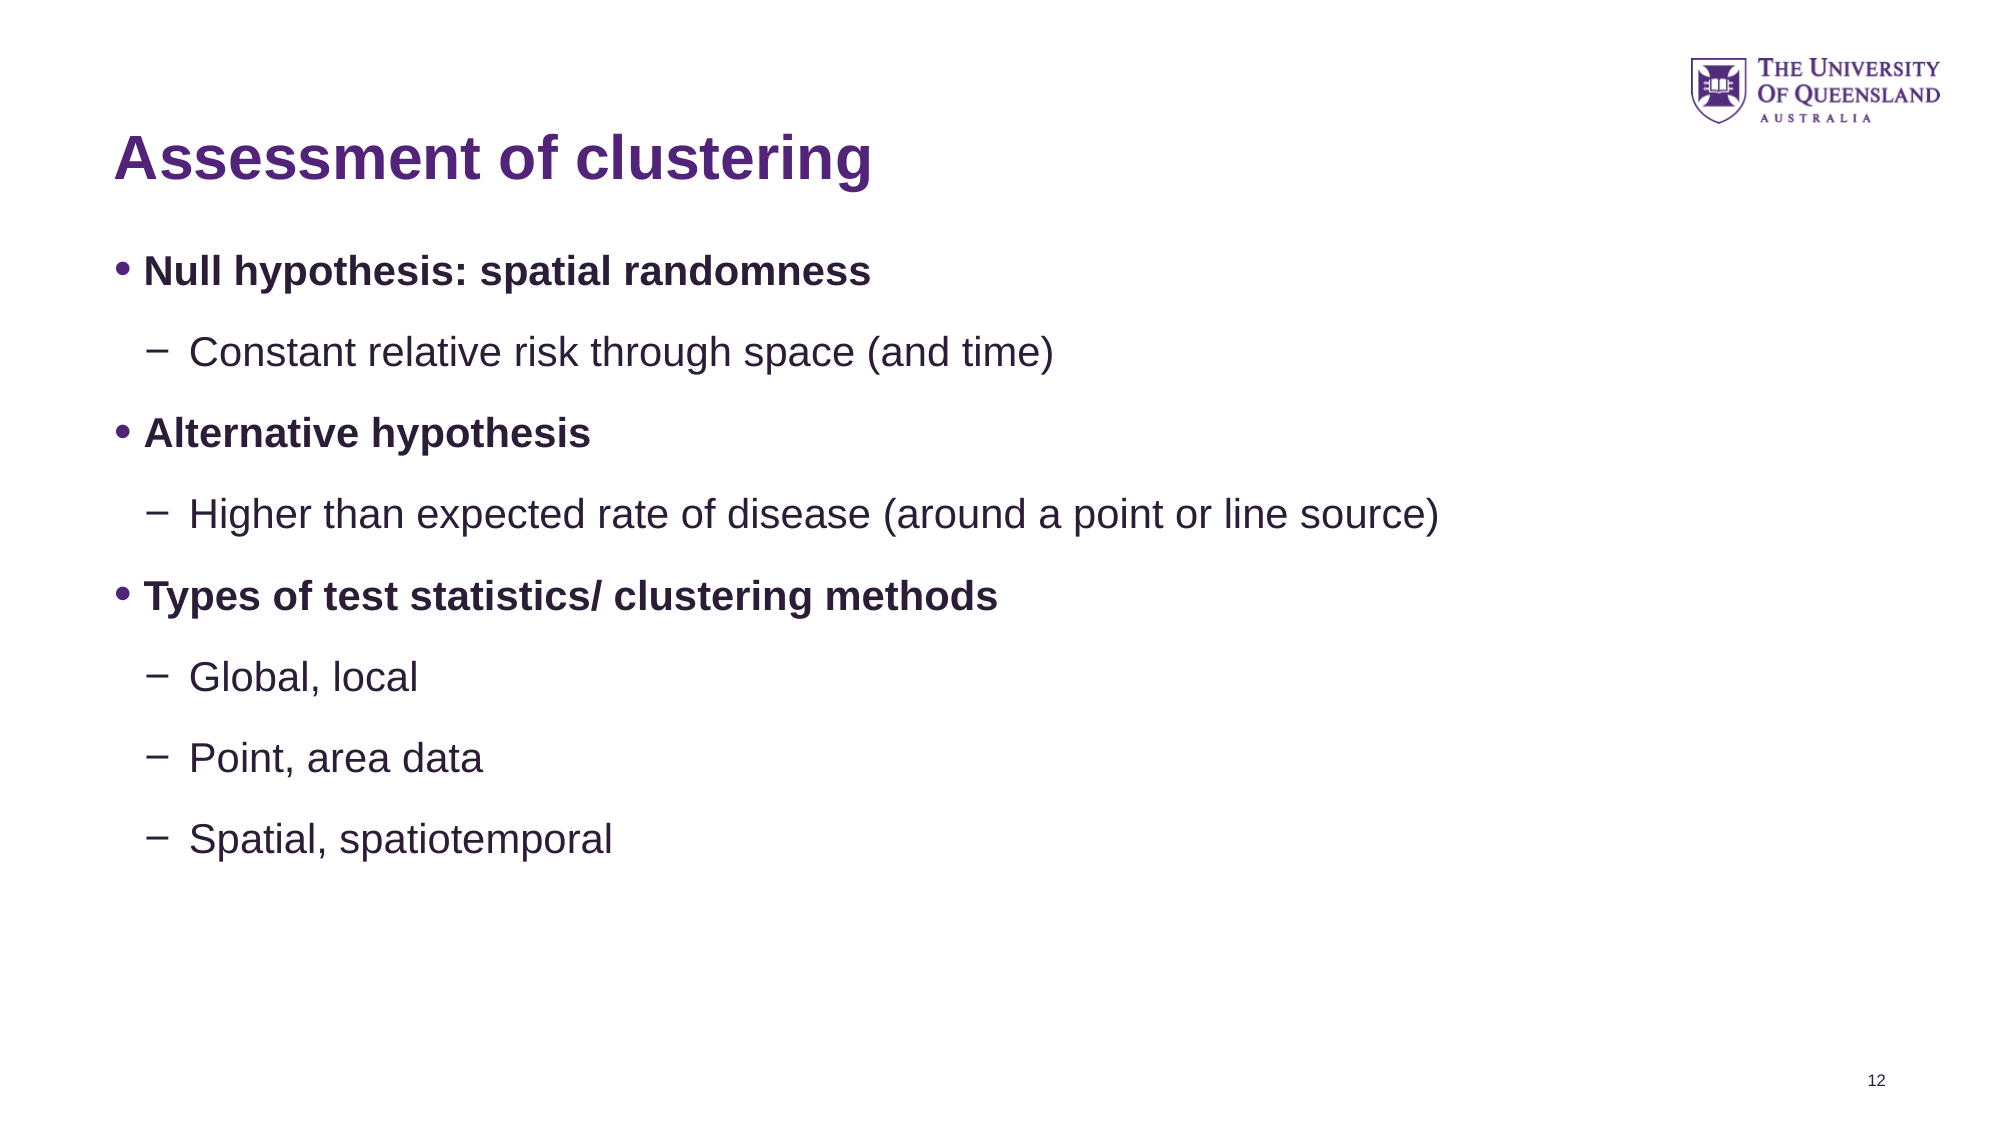

# Assessment of clustering
Null hypothesis: spatial randomness
Constant relative risk through space (and time)
Alternative hypothesis
Higher than expected rate of disease (around a point or line source)
Types of test statistics/ clustering methods
Global, local
Point, area data
Spatial, spatiotemporal

12